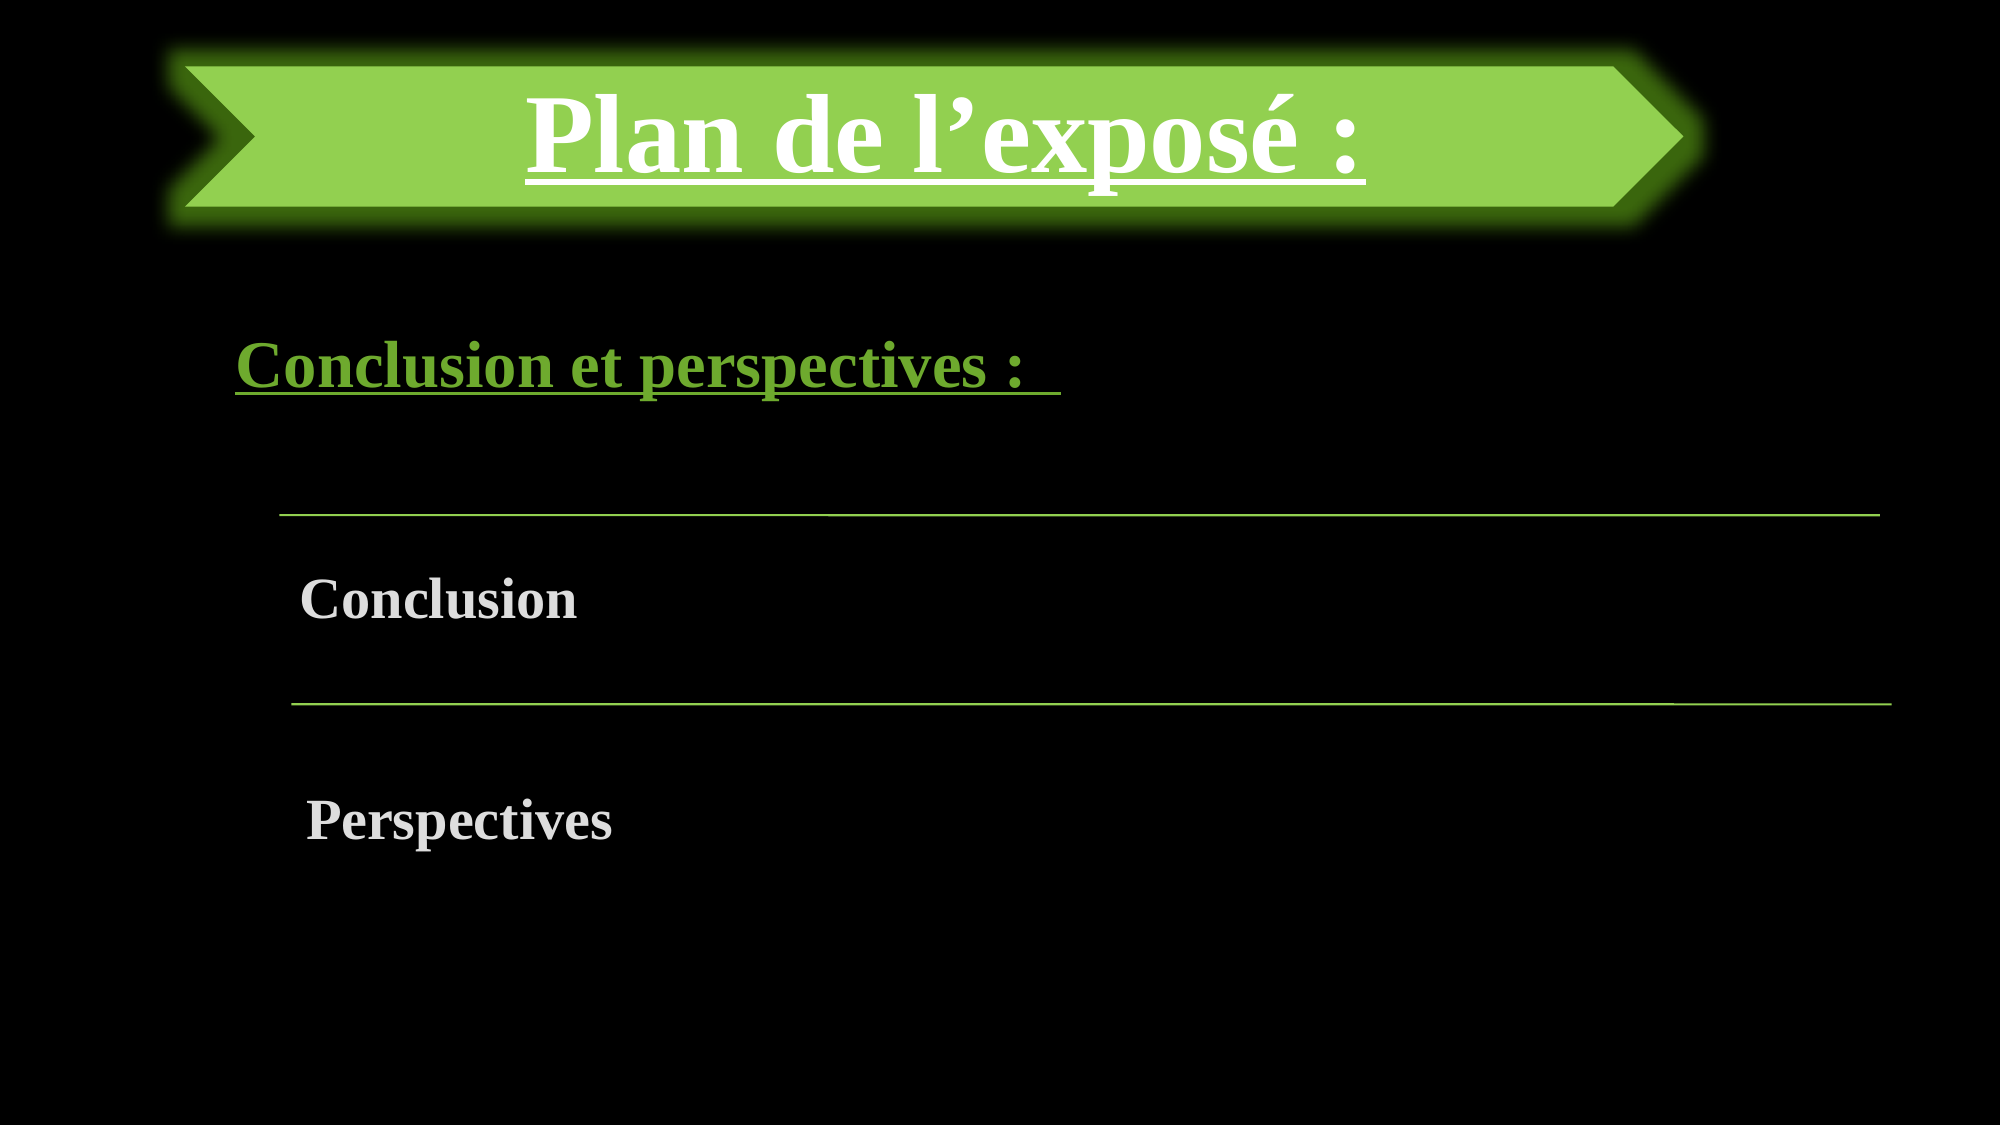

Plan de l’exposé :
# Conclusion et perspectives :

Conclusion

Perspectives